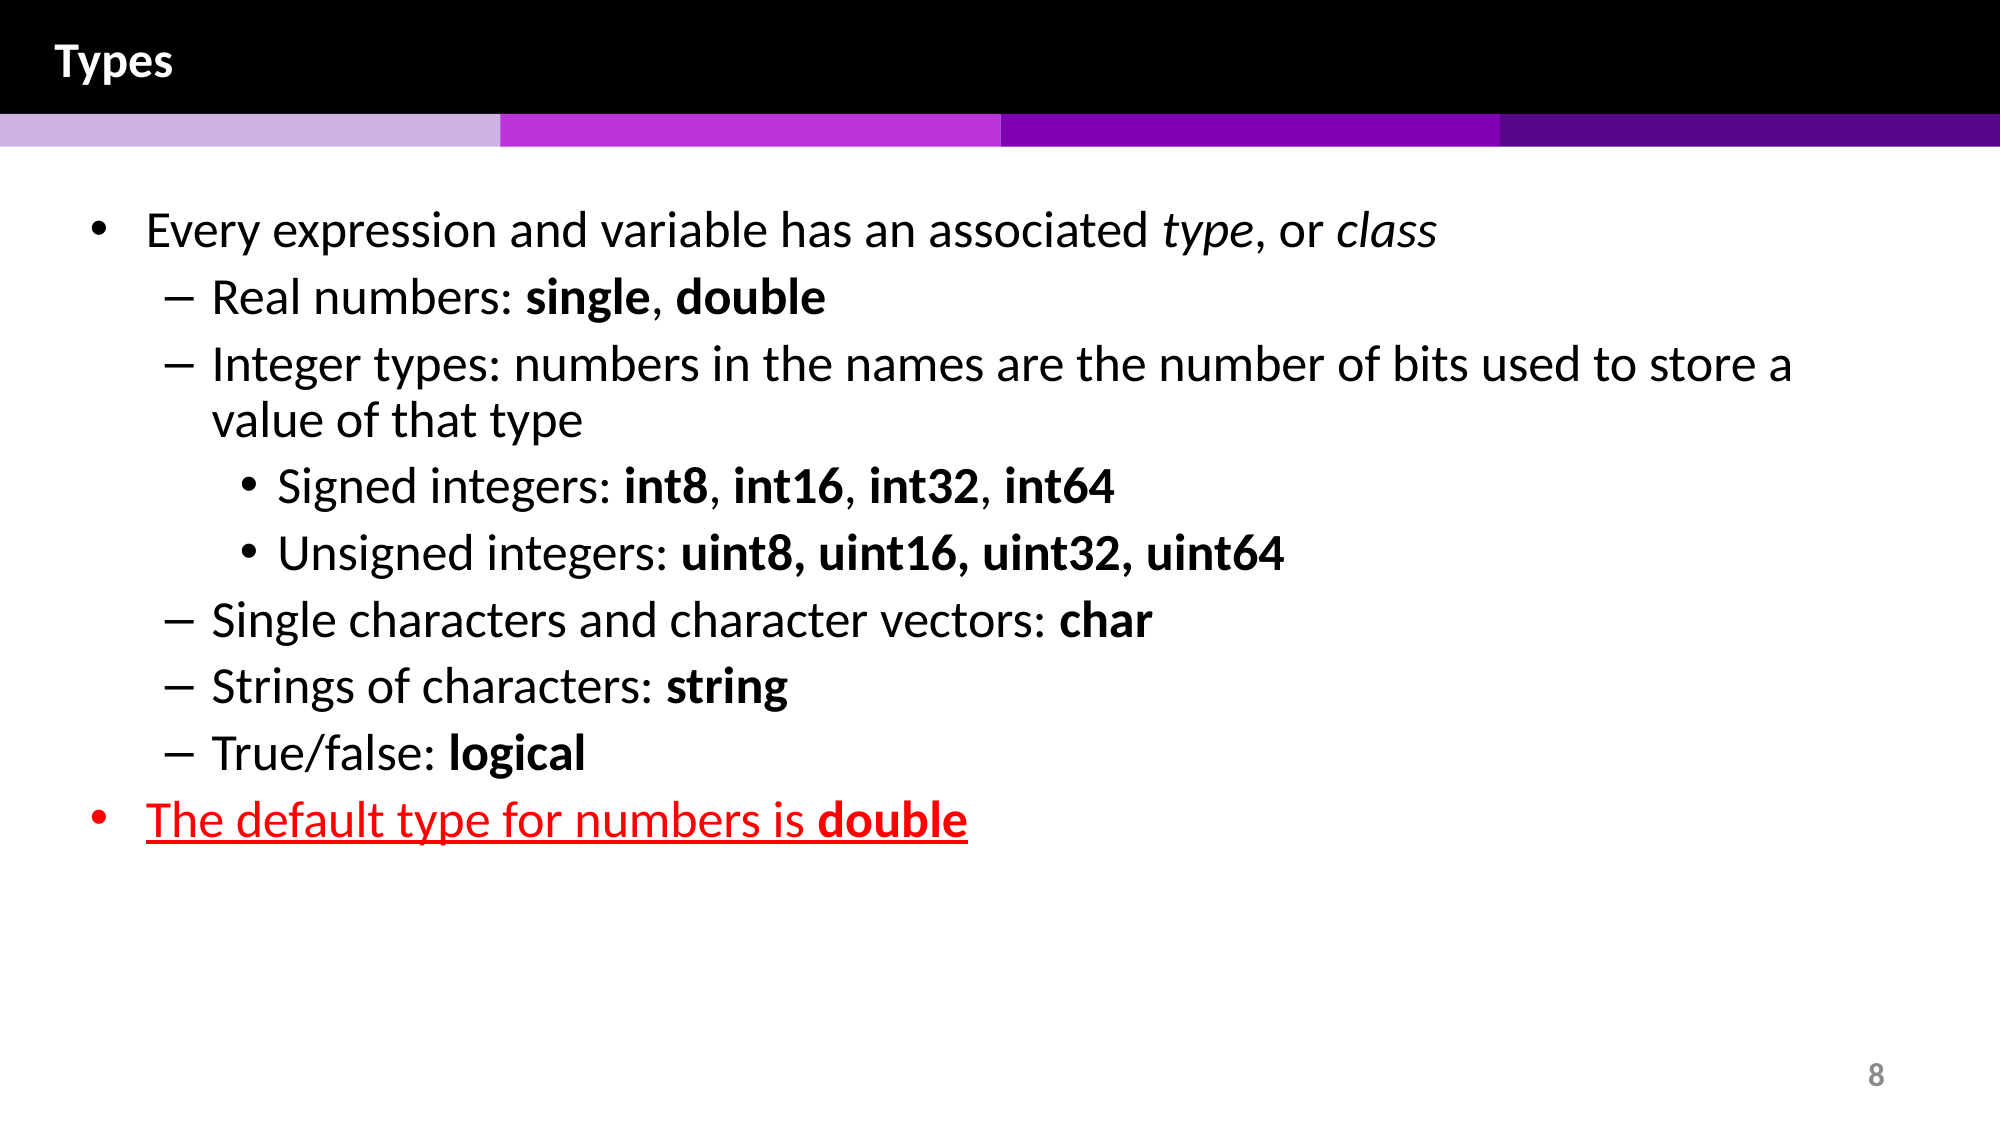

Types
Every expression and variable has an associated type, or class
Real numbers: single, double
Integer types: numbers in the names are the number of bits used to store a value of that type
Signed integers: int8, int16, int32, int64
Unsigned integers: uint8, uint16, uint32, uint64
Single characters and character vectors: char
Strings of characters: string
True/false: logical
The default type for numbers is double